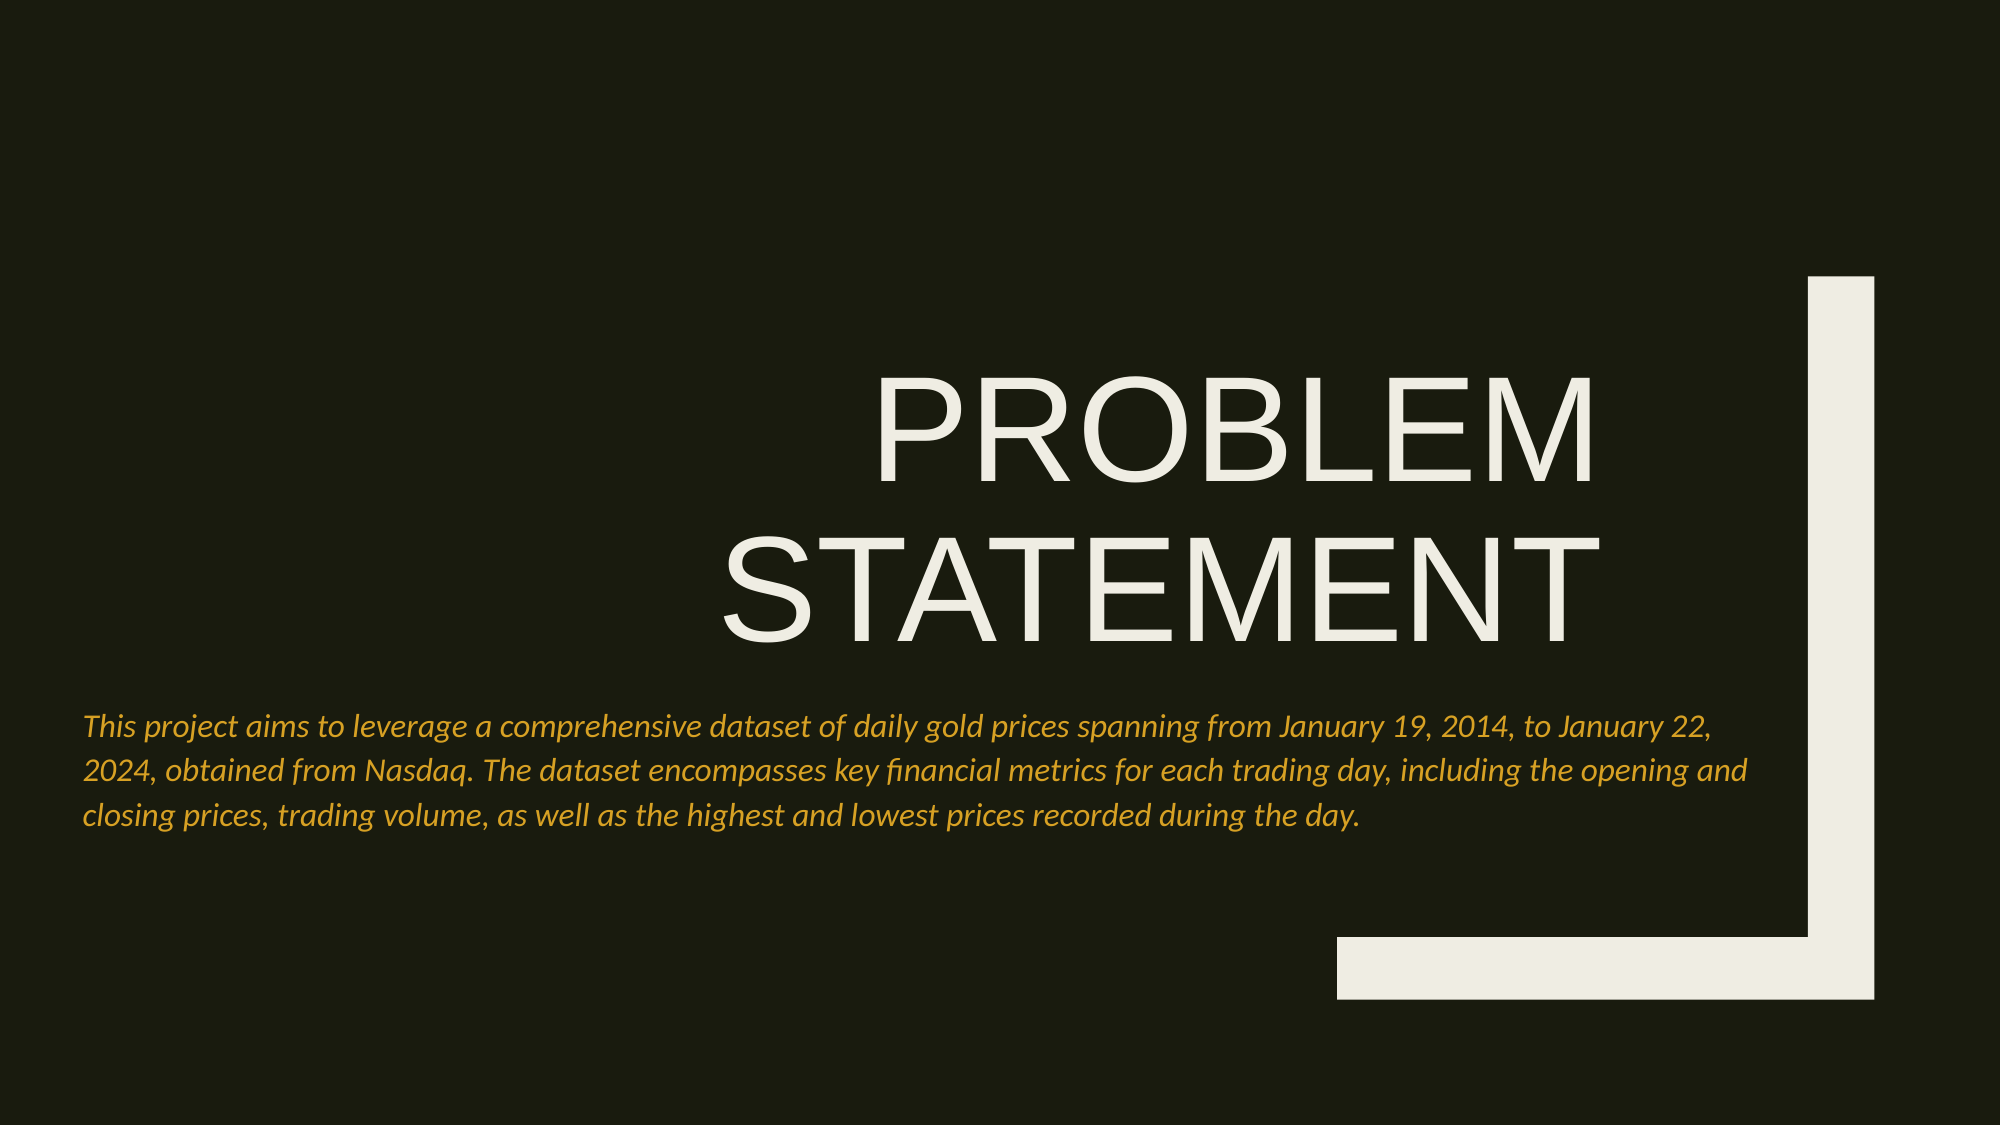

# PROBLEM STATEMENT
This project aims to leverage a comprehensive dataset of daily gold prices spanning from January 19, 2014, to January 22, 2024, obtained from Nasdaq. The dataset encompasses key financial metrics for each trading day, including the opening and closing prices, trading volume, as well as the highest and lowest prices recorded during the day.